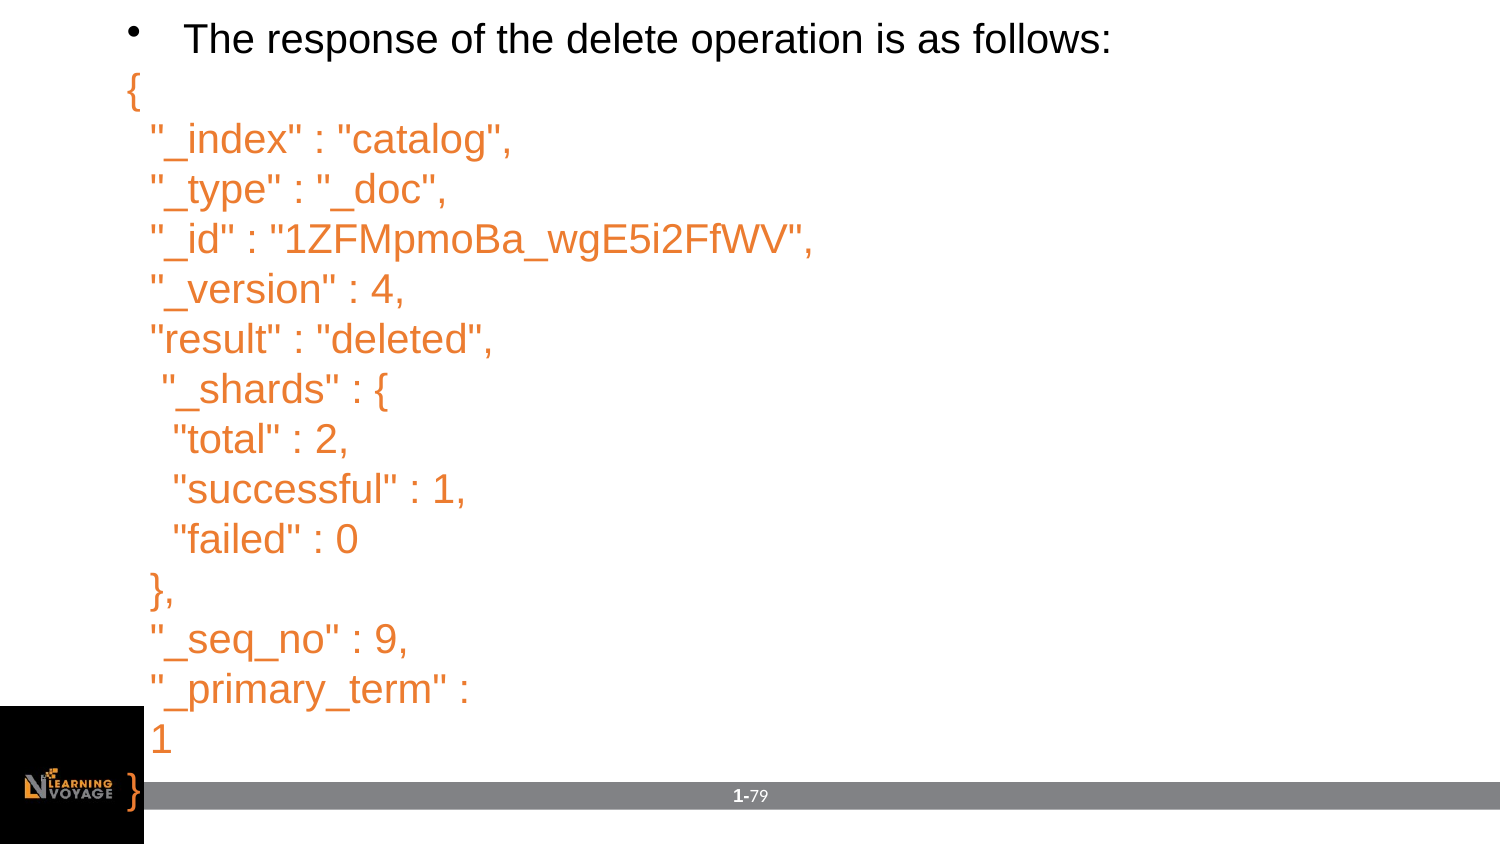

The response of the delete operation is as follows:
{
"_index" : "catalog",
"_type" : "_doc",
"_id" : "1ZFMpmoBa_wgE5i2FfWV",
"_version" : 4,  "result" : "deleted",  "_shards" : {
"total" : 2,
"successful" : 1,
"failed" : 0
},
"_seq_no" : 9,
"_primary_term" : 1
}
1-79